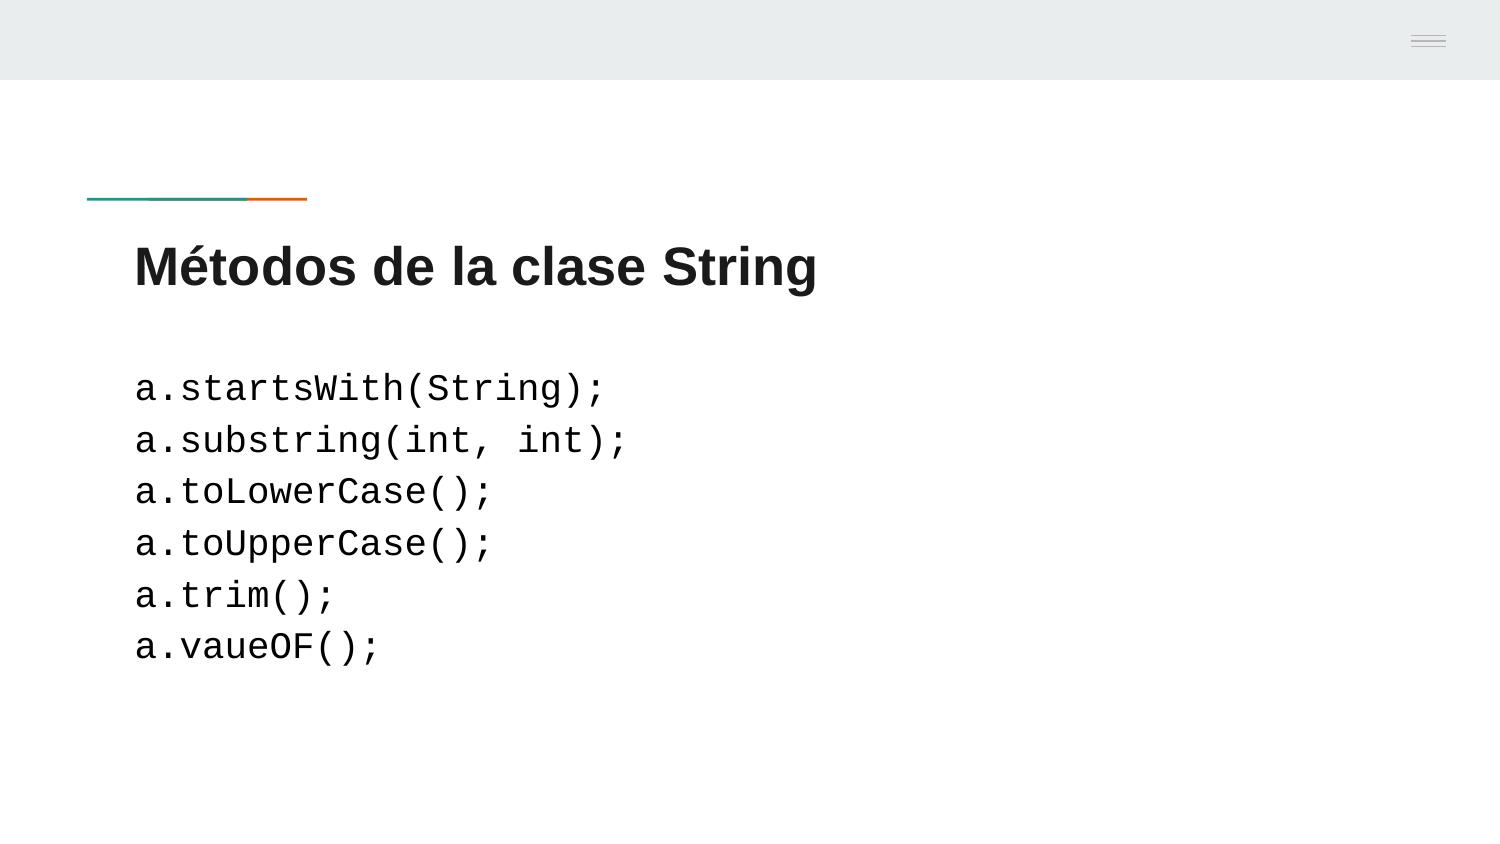

# Métodos de la clase String
a.startsWith(String);
a.substring(int, int);
a.toLowerCase();
a.toUpperCase();
a.trim();
a.vaueOF();